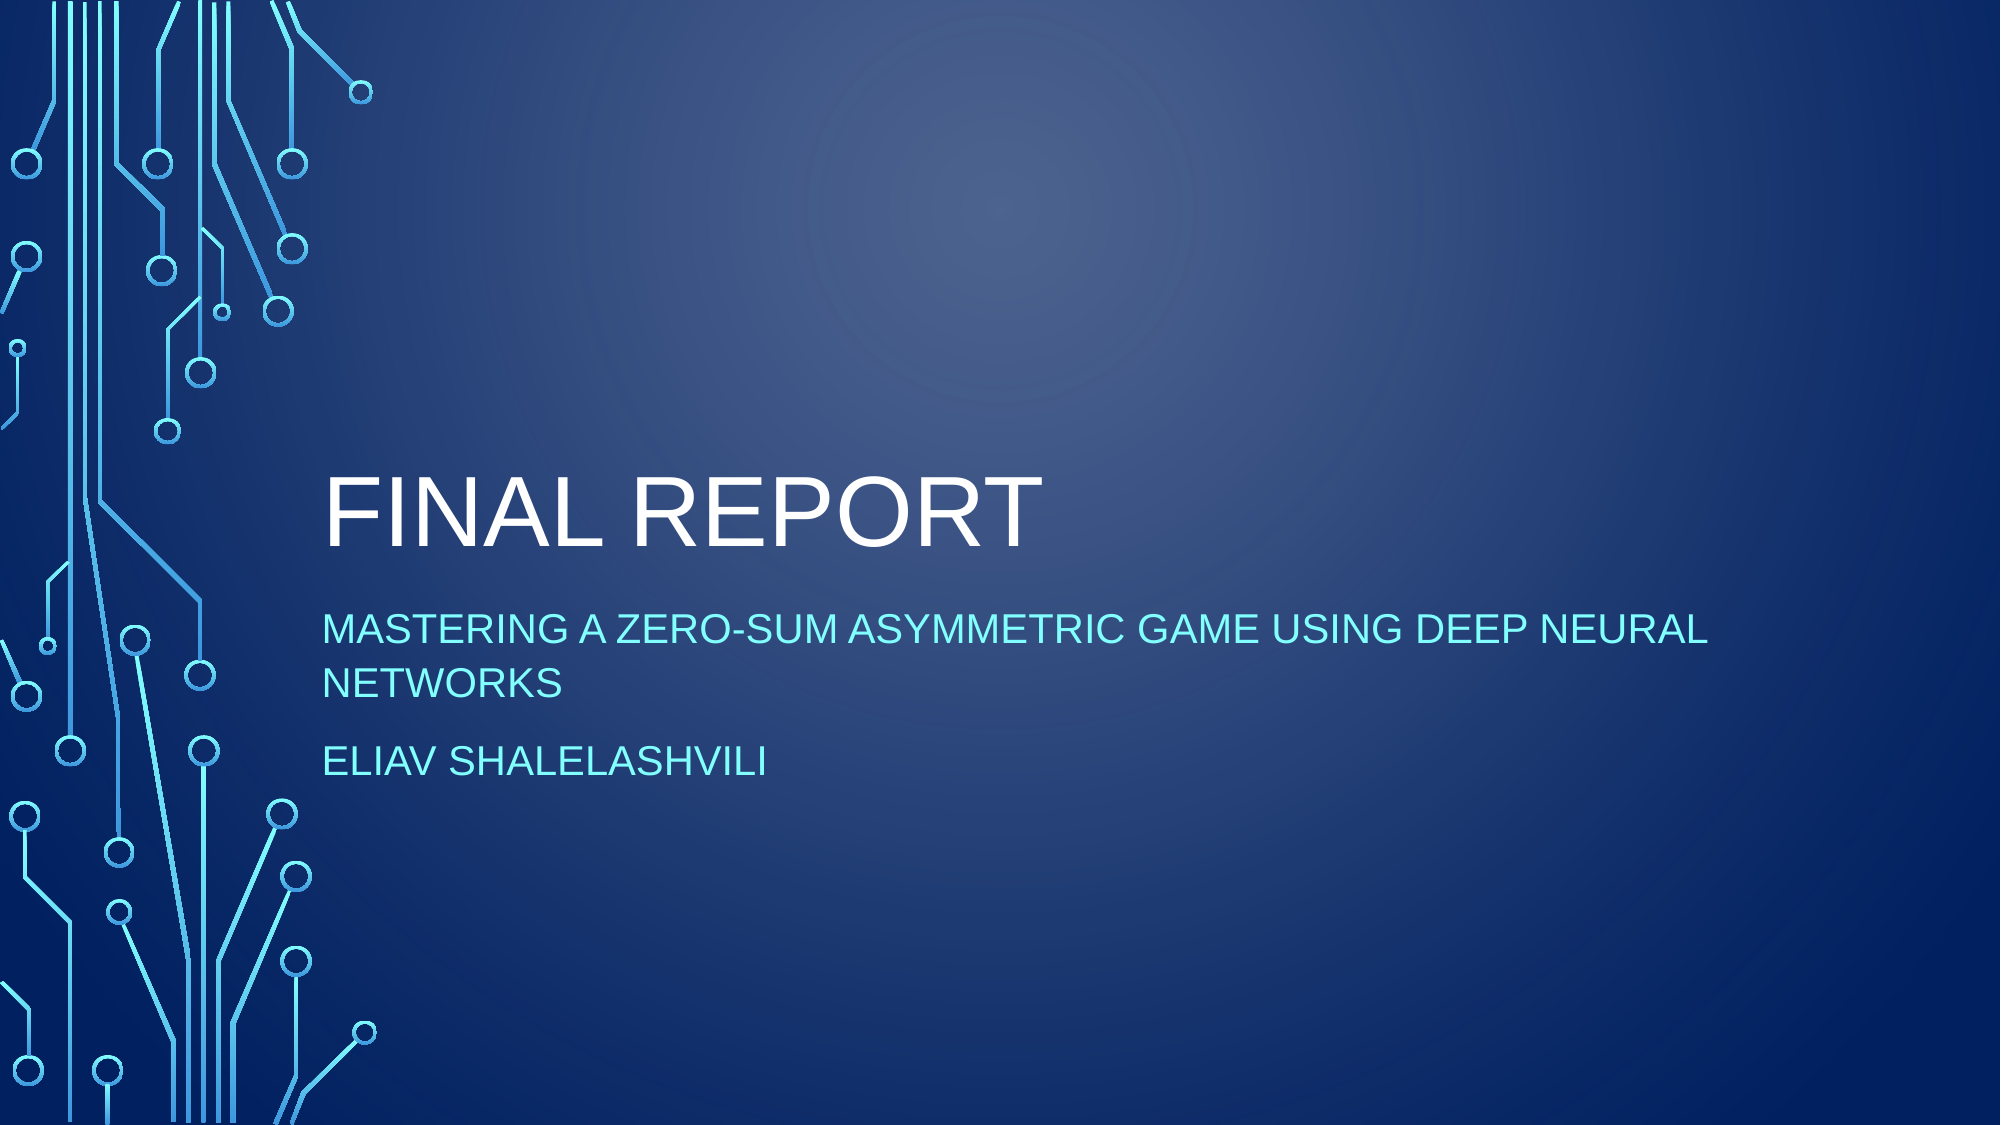

# Final Report
Mastering a zero-sum asymmetric game using deep neural networks
Eliav Shalelashvili